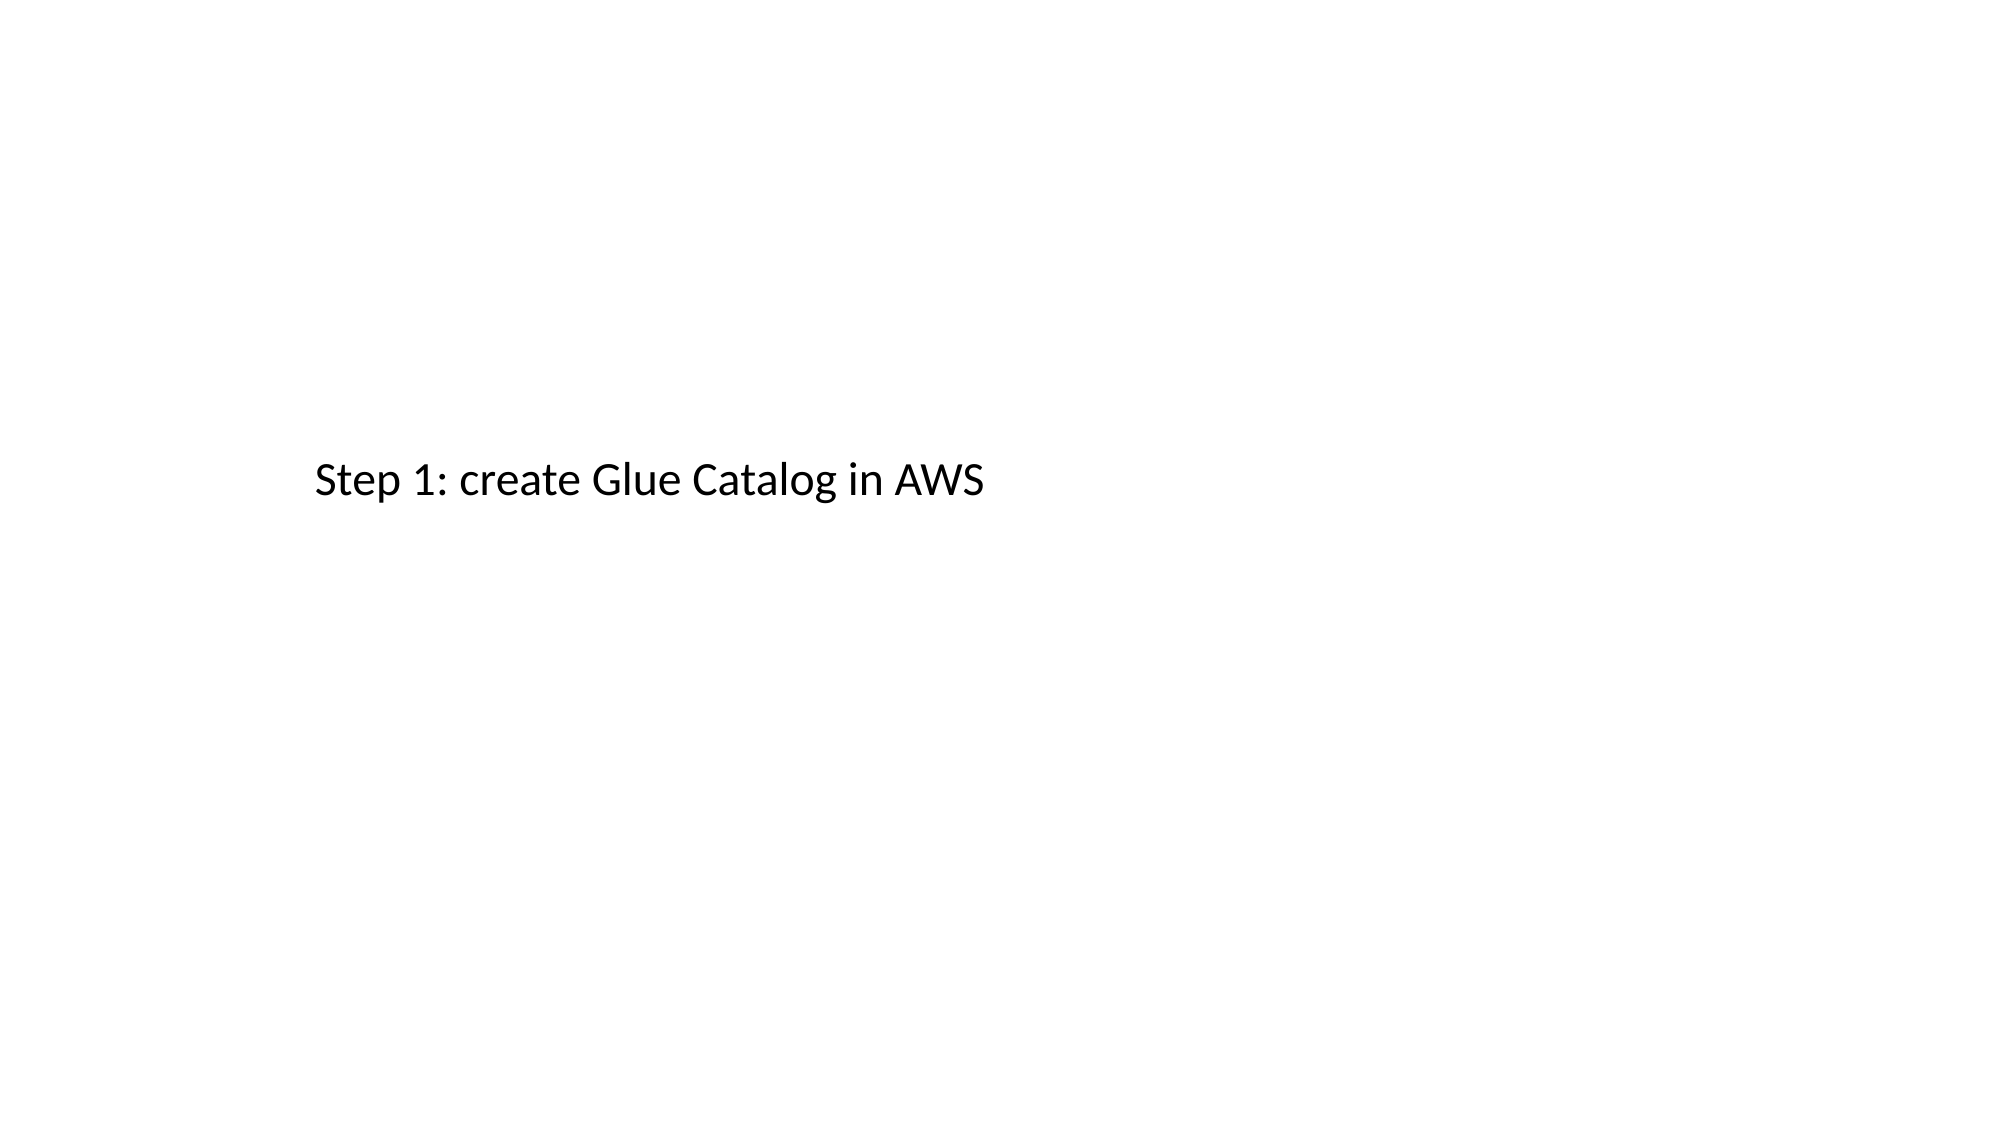

# Step 1: create Glue Catalog in AWS